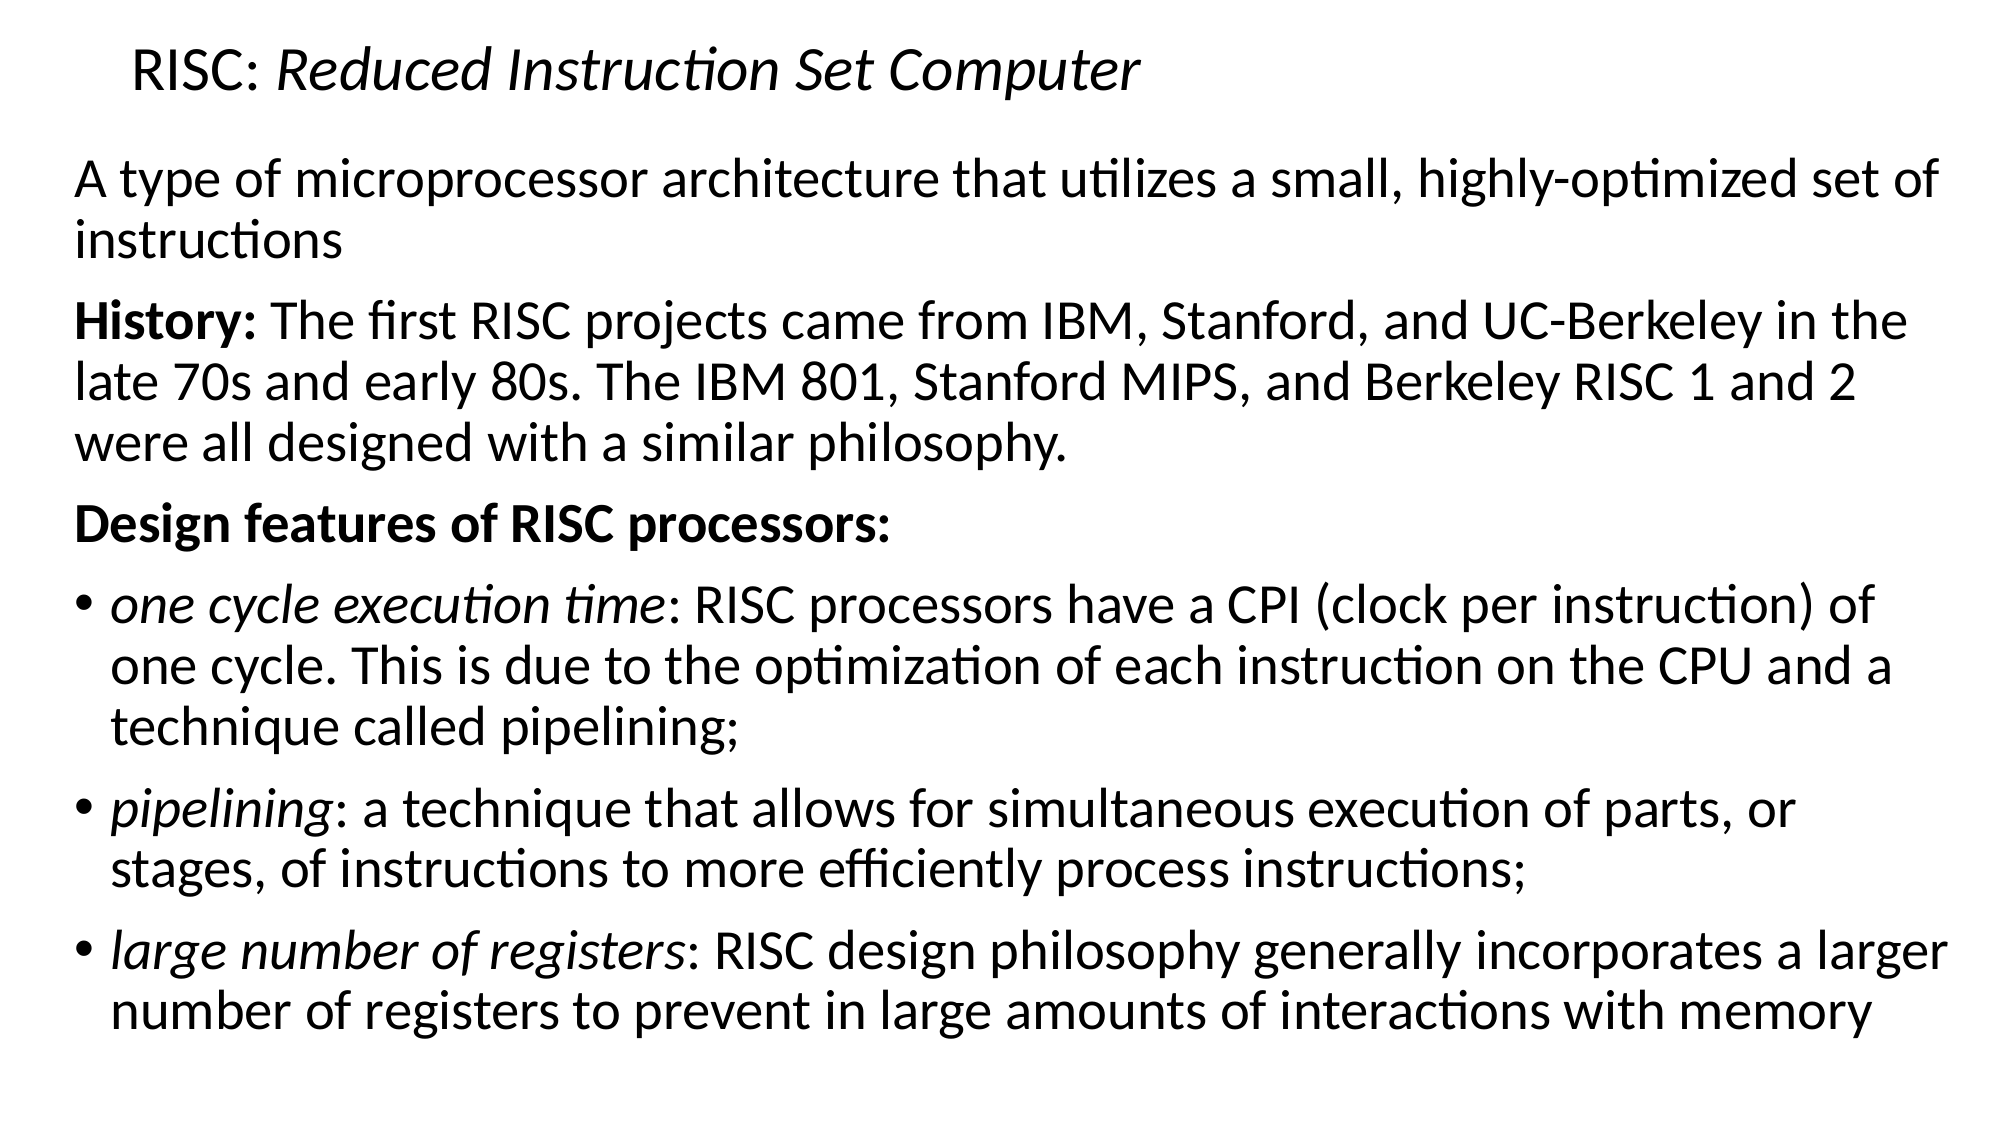

# RISC: Reduced Instruction Set Computer
A type of microprocessor architecture that utilizes a small, highly-optimized set of instructions
History: The first RISC projects came from IBM, Stanford, and UC-Berkeley in the late 70s and early 80s. The IBM 801, Stanford MIPS, and Berkeley RISC 1 and 2 were all designed with a similar philosophy.
Design features of RISC processors:
one cycle execution time: RISC processors have a CPI (clock per instruction) of one cycle. This is due to the optimization of each instruction on the CPU and a technique called pipelining;
pipelining: a technique that allows for simultaneous execution of parts, or stages, of instructions to more efficiently process instructions;
large number of registers: RISC design philosophy generally incorporates a larger number of registers to prevent in large amounts of interactions with memory